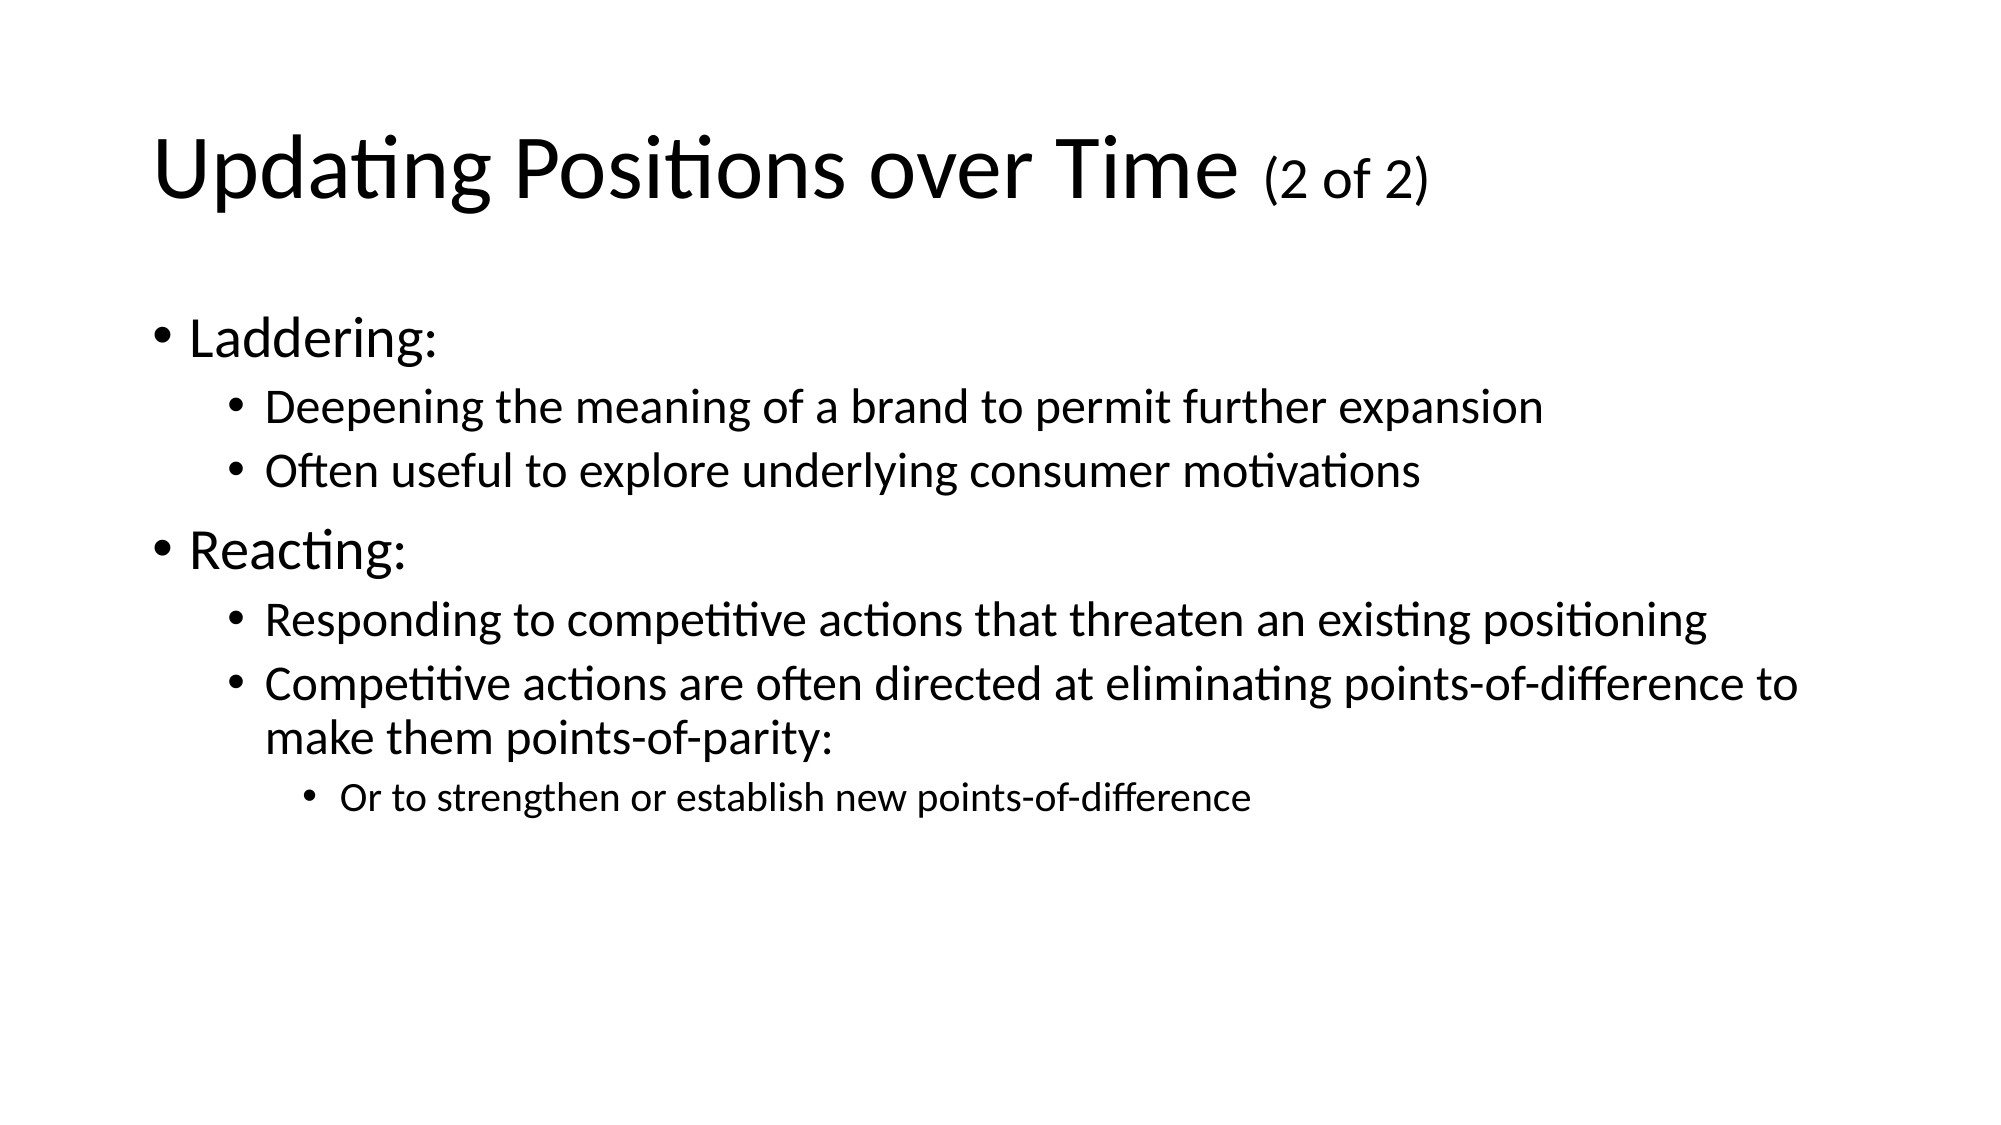

# Updating Positions over Time (2 of 2)
Laddering:
Deepening the meaning of a brand to permit further expansion
Often useful to explore underlying consumer motivations
Reacting:
Responding to competitive actions that threaten an existing positioning
Competitive actions are often directed at eliminating points-of-difference to make them points-of-parity:
Or to strengthen or establish new points-of-difference